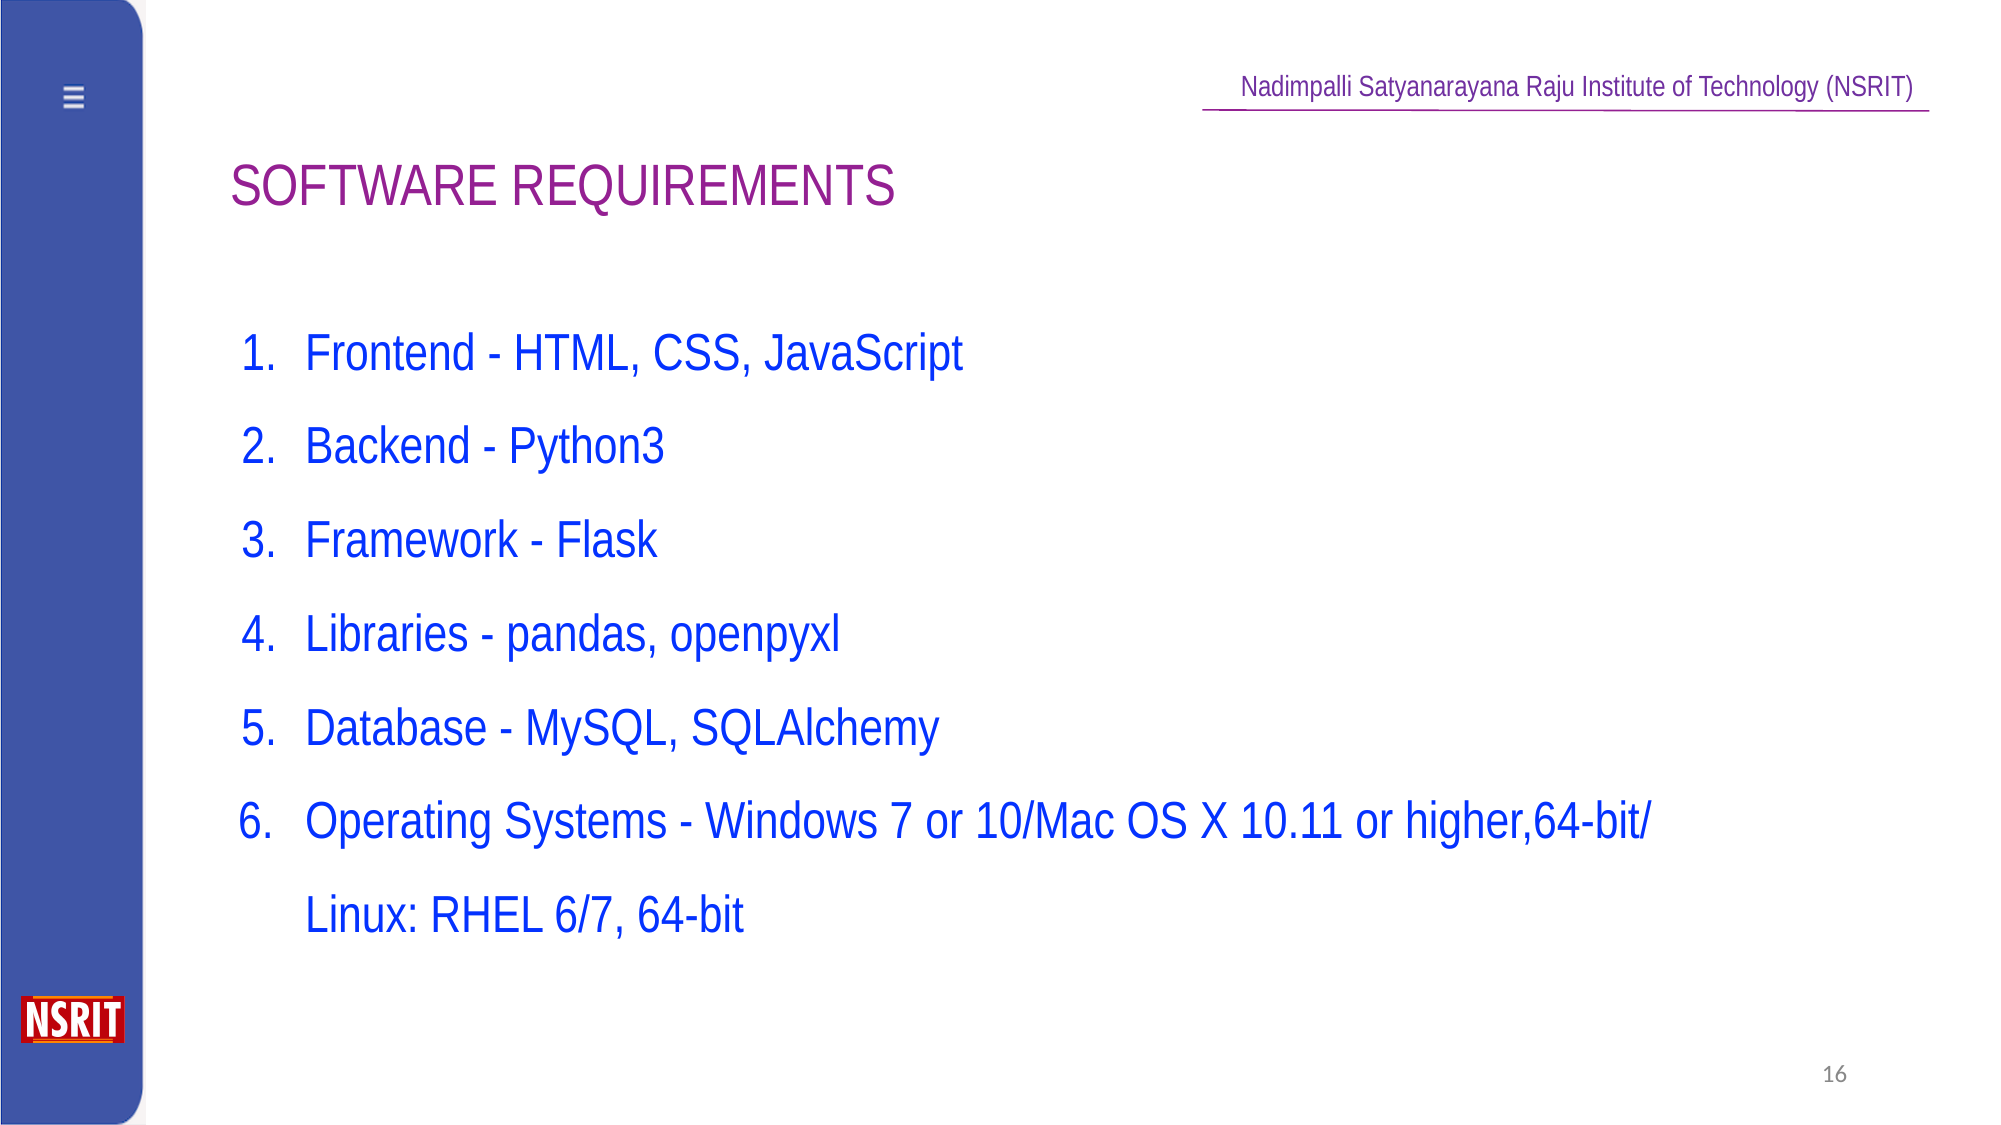

SOFTWARE REQUIREMENTS

Frontend - HTML, CSS, JavaScript
Backend - Python3
Framework - Flask
Libraries - pandas, openpyxl
Database - MySQL, SQLAlchemy
Operating Systems - Windows 7 or 10/Mac OS X 10.11 or higher,64-bit/
Linux: RHEL 6/7, 64-bit
16